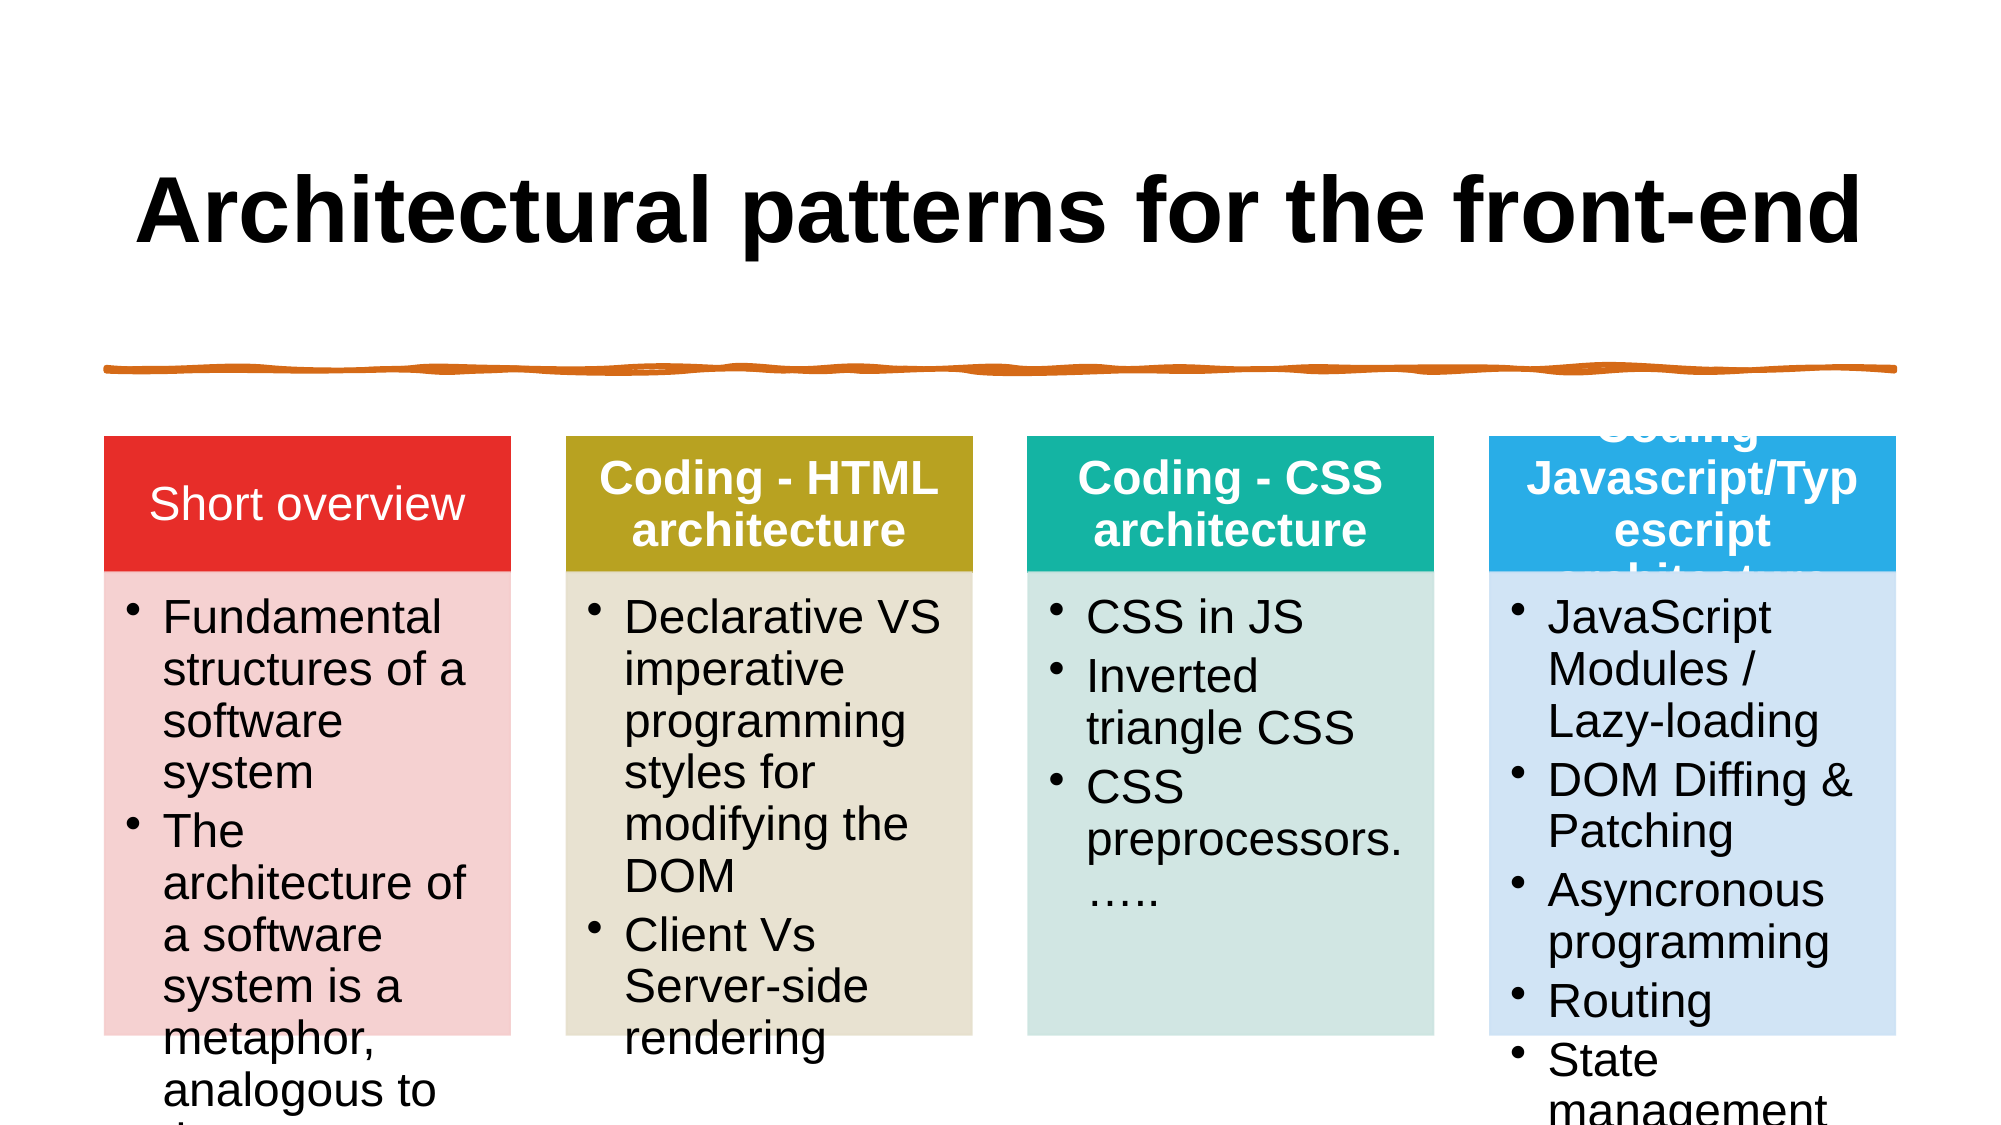

# Architectural patterns for the front-end

Short overview
Fundamental structures of a software system
The architecture of a software system is a metaphor, analogous to the architecture of a building
Blueprint for the system
Coding - HTML architecture
Declarative VS imperative programming styles for modifying the DOM
Client Vs Server-side rendering
Coding - CSS architecture
CSS in JS
Inverted triangle CSS
CSS preprocessors. …..
Coding - Javascript/Typescript architecture
JavaScript Modules / Lazy-loading
DOM Diffing & Patching
Asyncronous programming
Routing
State management
Micro Frontends …..